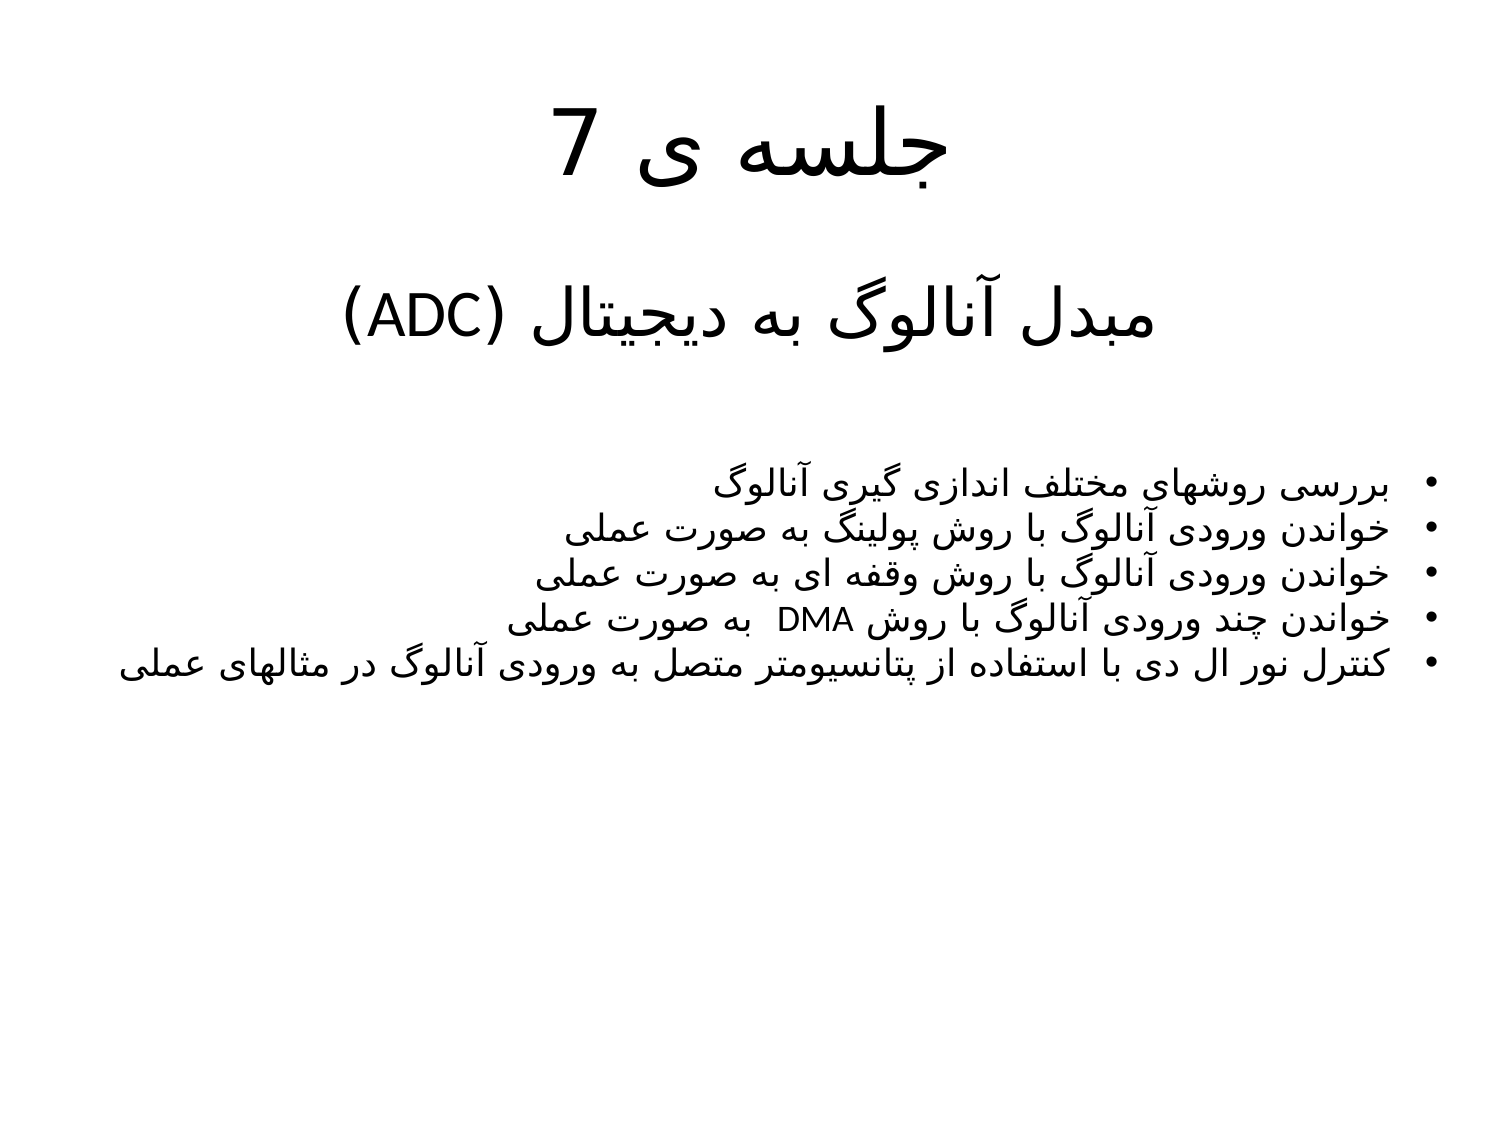

# جلسه ی 7
مبدل آنالوگ به دیجیتال (ADC)
بررسی روشهای مختلف اندازی گیری آنالوگ
خواندن ورودی آنالوگ با روش پولینگ به صورت عملی
خواندن ورودی آنالوگ با روش وقفه ای به صورت عملی
خواندن چند ورودی آنالوگ با روش DMA  به صورت عملی
کنترل نور ال دی با استفاده از پتانسیومتر متصل به ورودی آنالوگ در مثالهای عملی